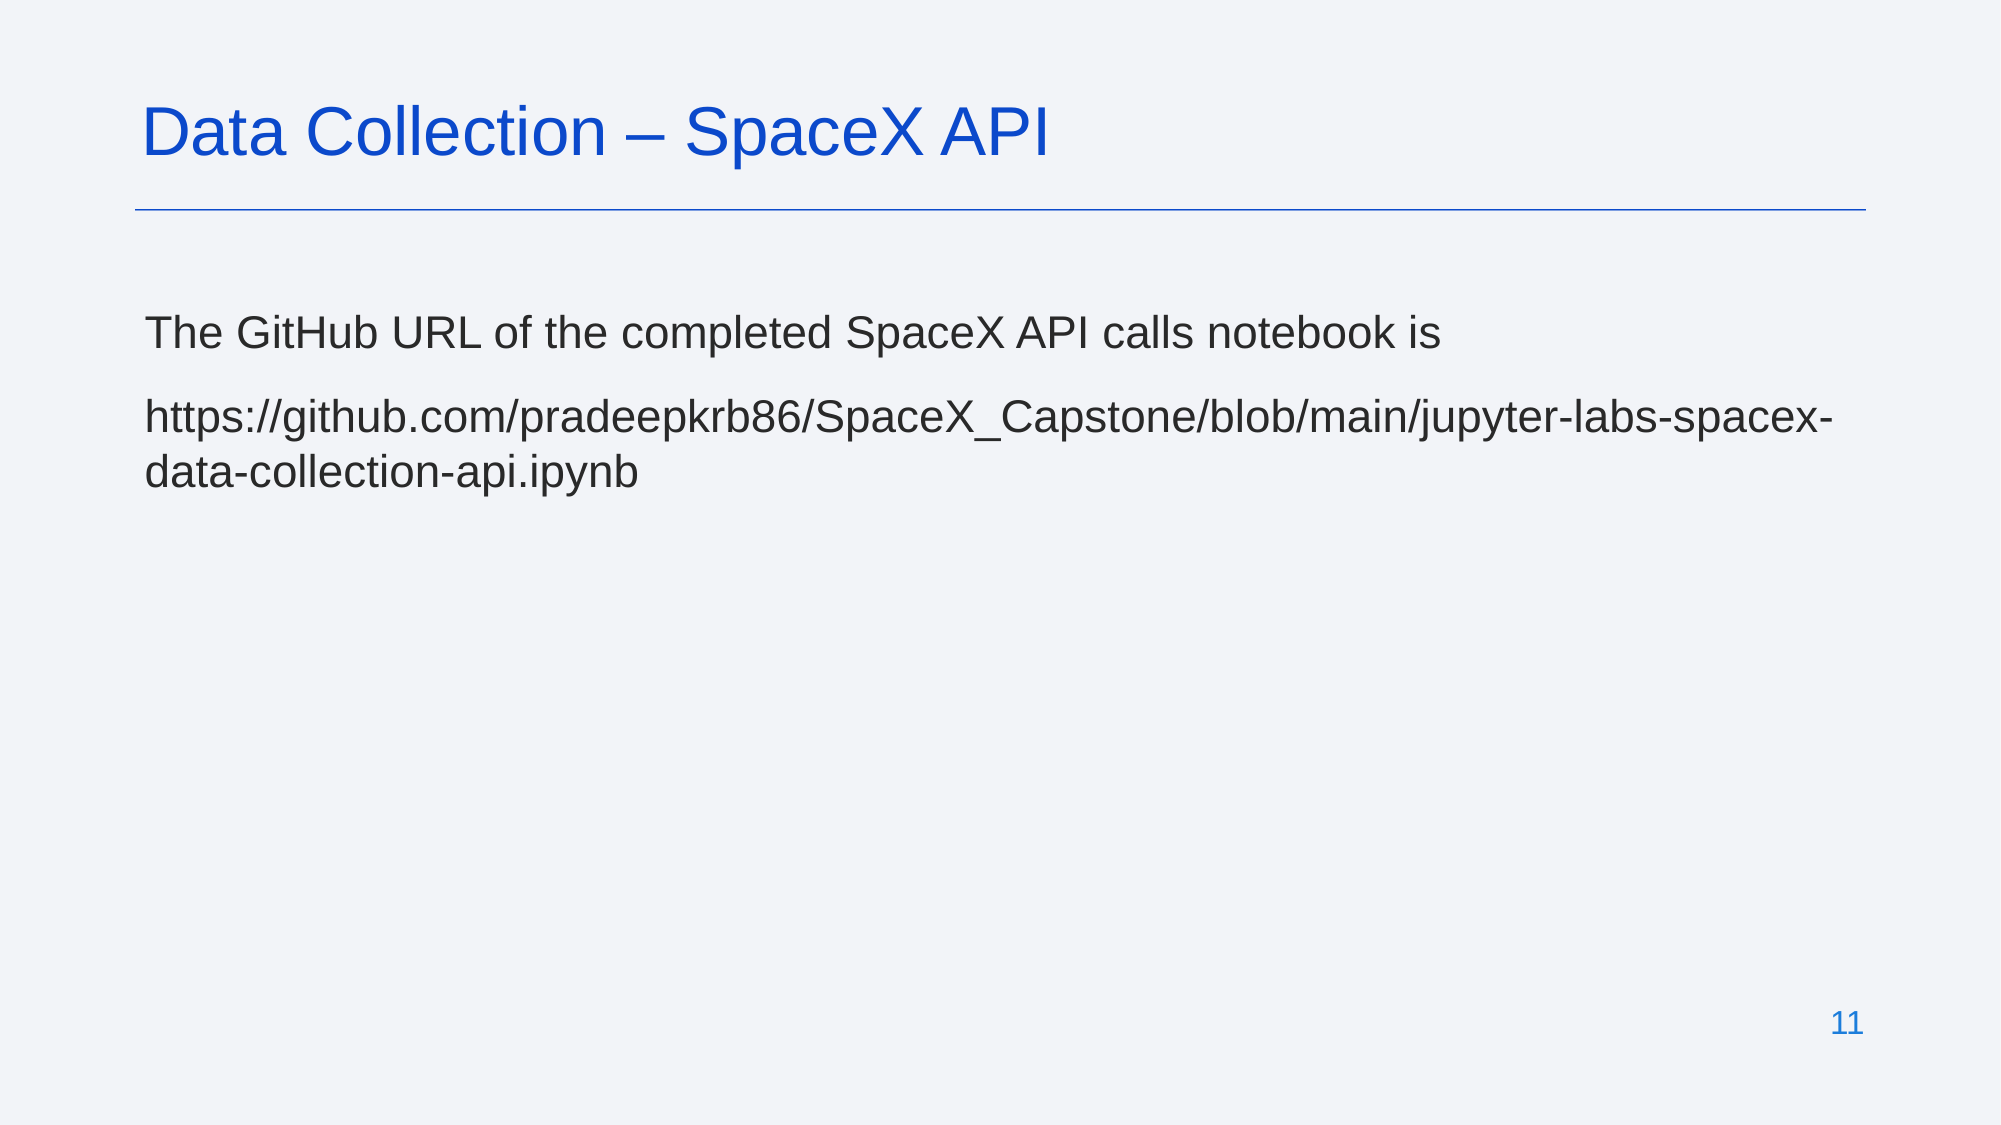

Data Collection – SpaceX API
The GitHub URL of the completed SpaceX API calls notebook is
https://github.com/pradeepkrb86/SpaceX_Capstone/blob/main/jupyter-labs-spacex-data-collection-api.ipynb

11